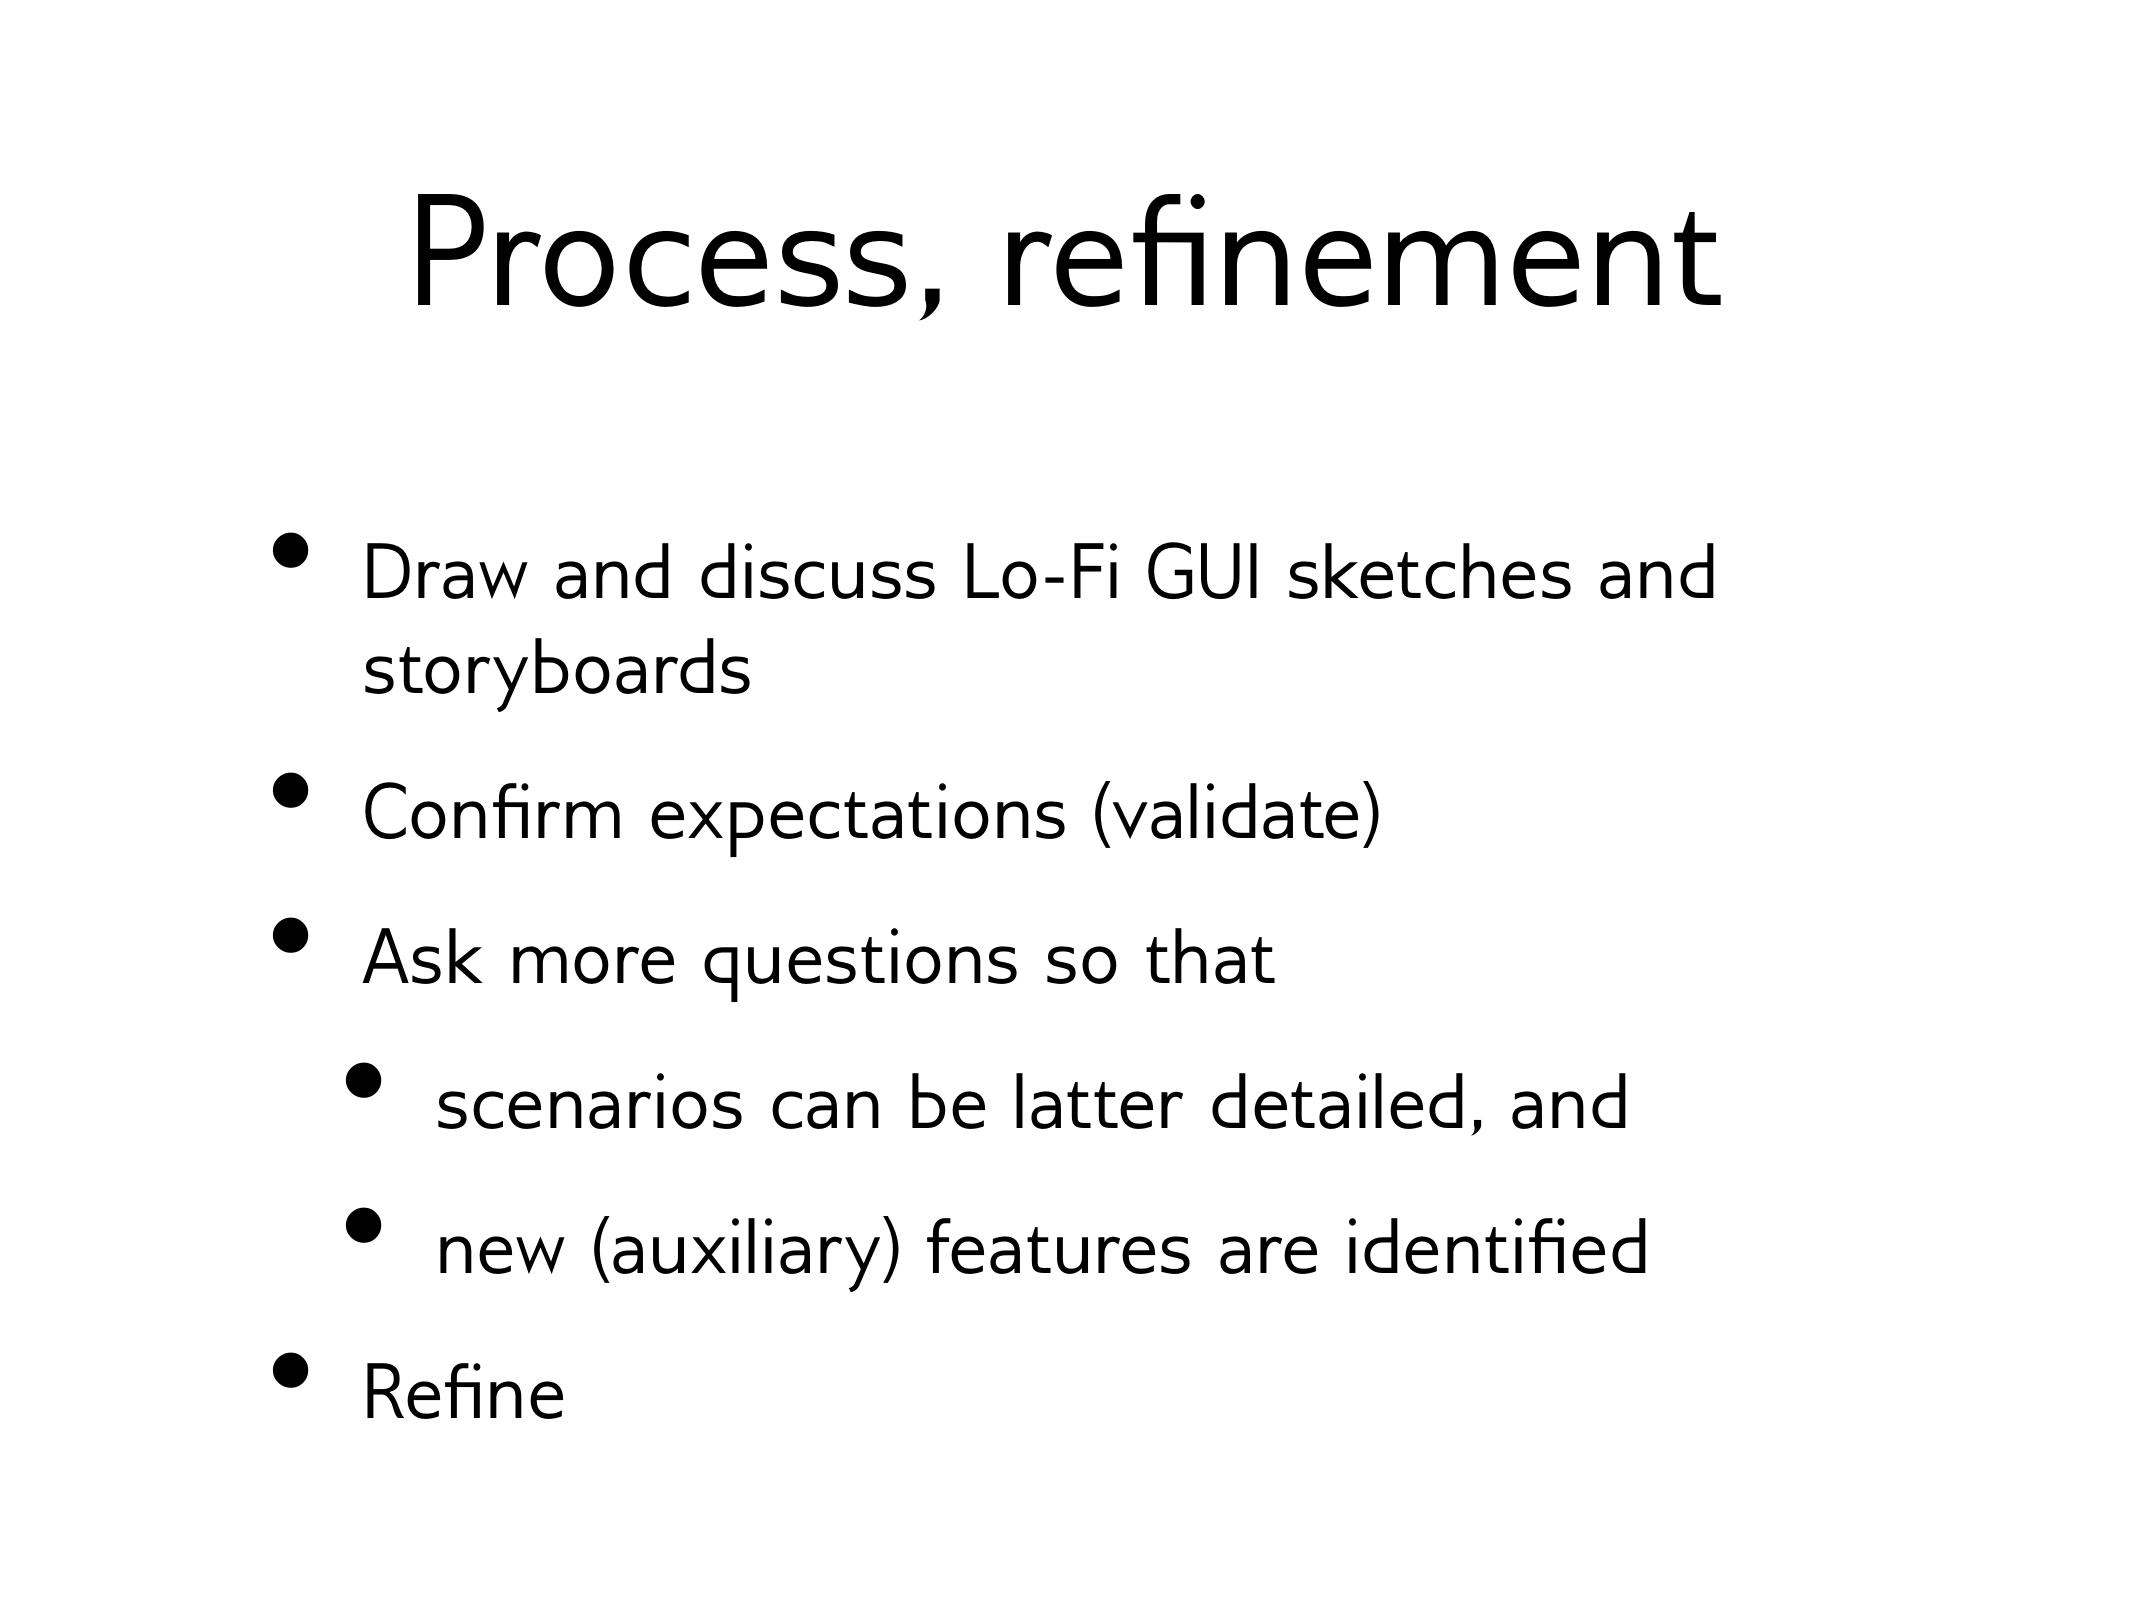

# Process, refinement
Draw and discuss Lo-Fi GUI sketches and storyboards
Confirm expectations (validate)
Ask more questions so that
scenarios can be latter detailed, and
new (auxiliary) features are identified
Refine